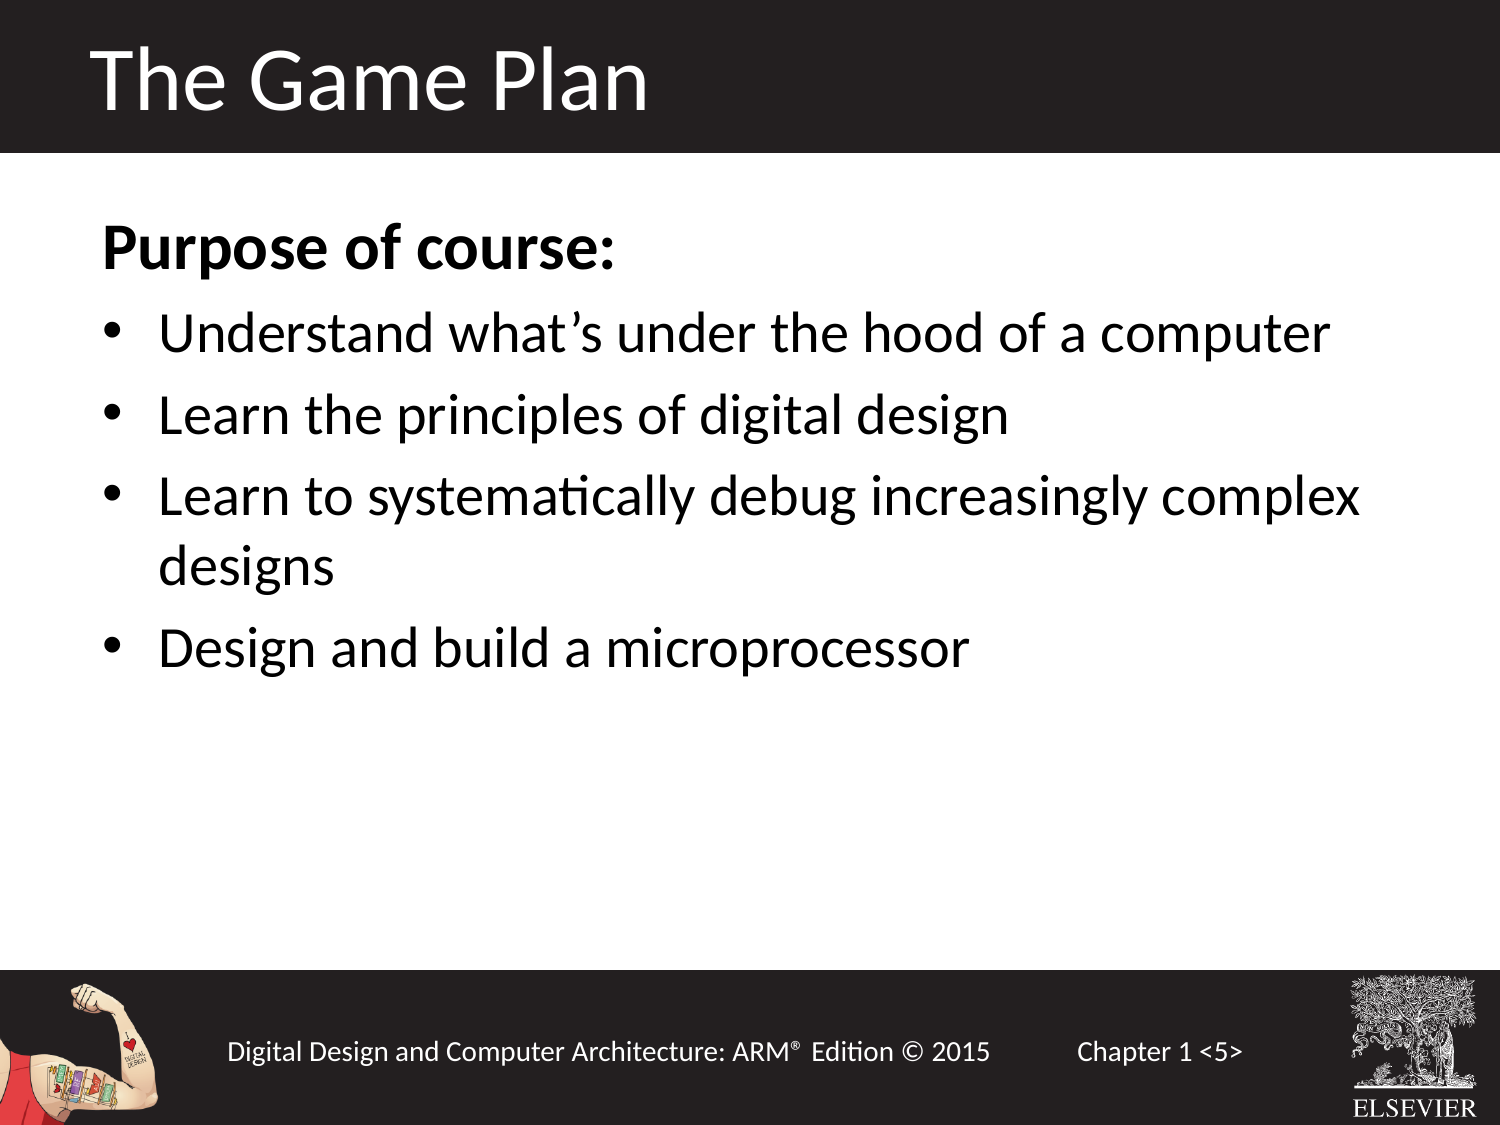

The Game Plan
Purpose of course:
Understand what’s under the hood of a computer
Learn the principles of digital design
Learn to systematically debug increasingly complex designs
Design and build a microprocessor